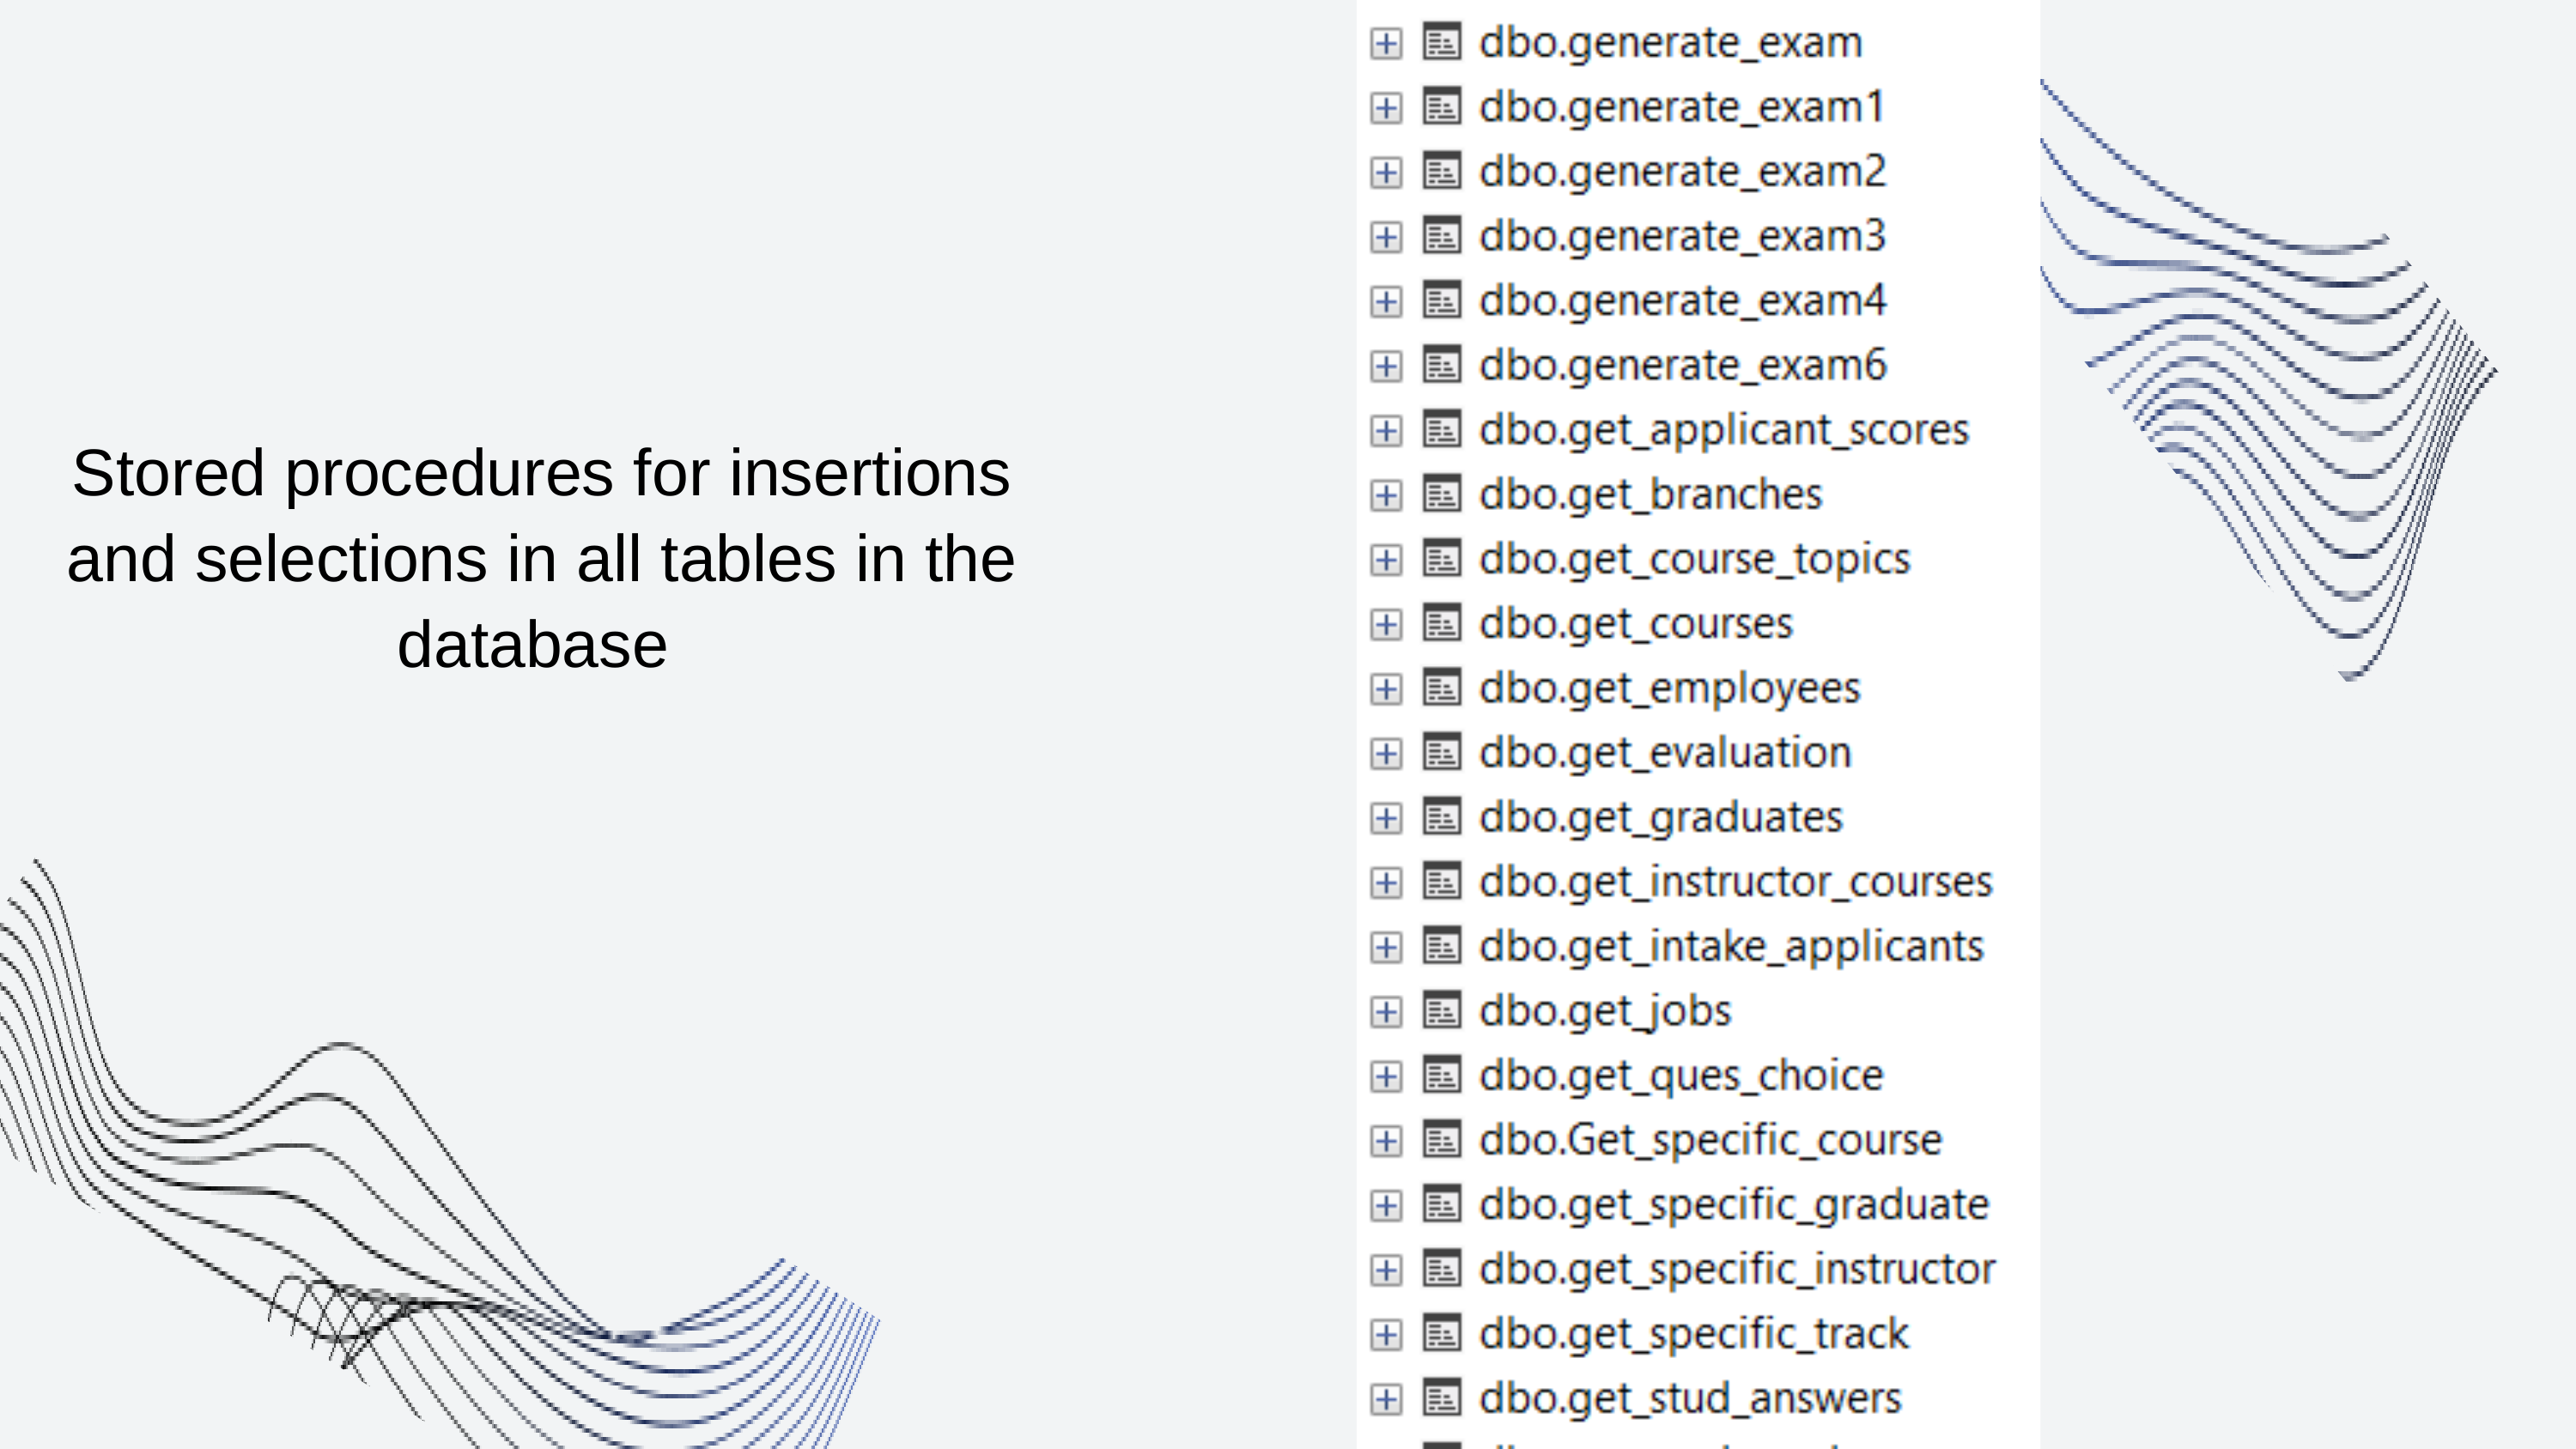

Stored procedures for insertions and selections in all tables in the database